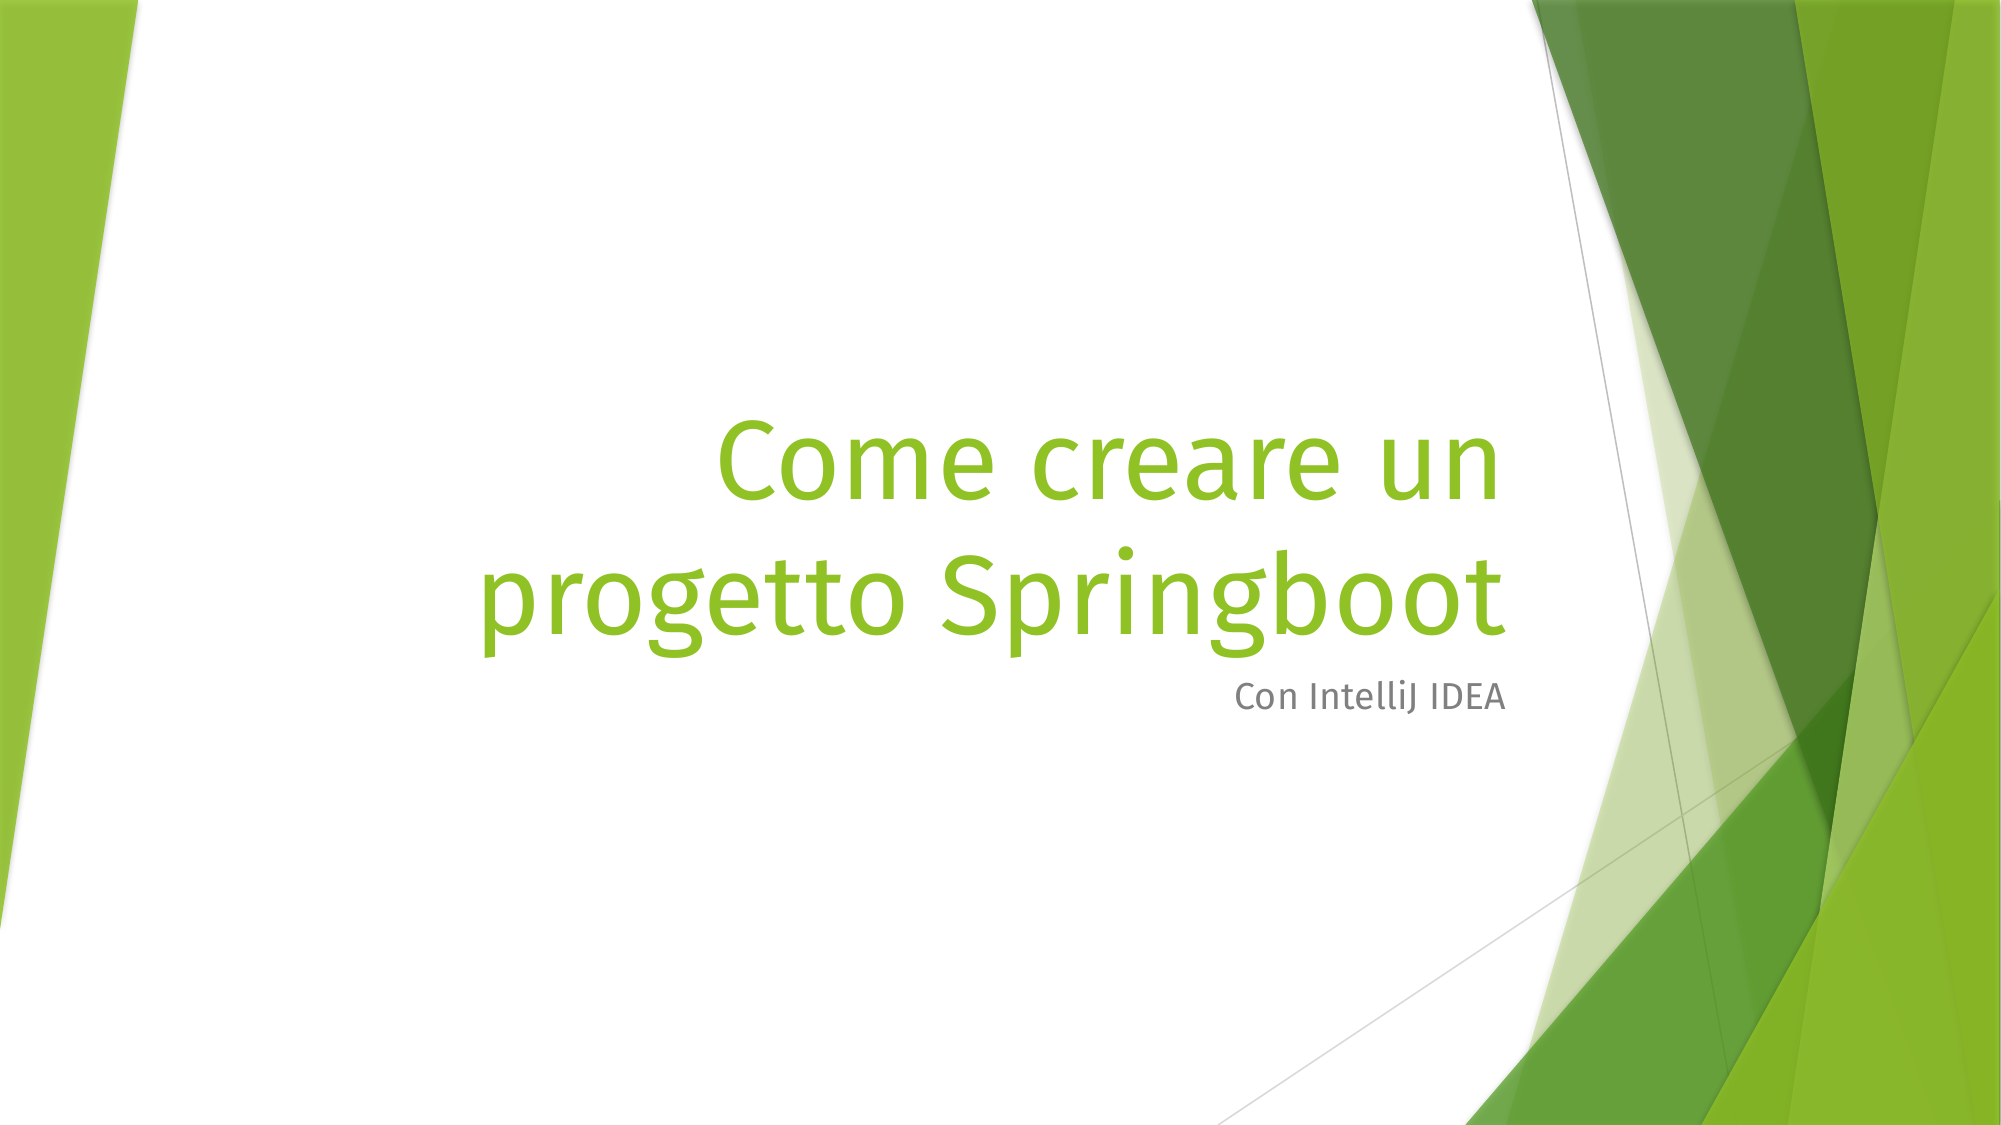

# Come creare un progetto Springboot
Con IntelliJ IDEA